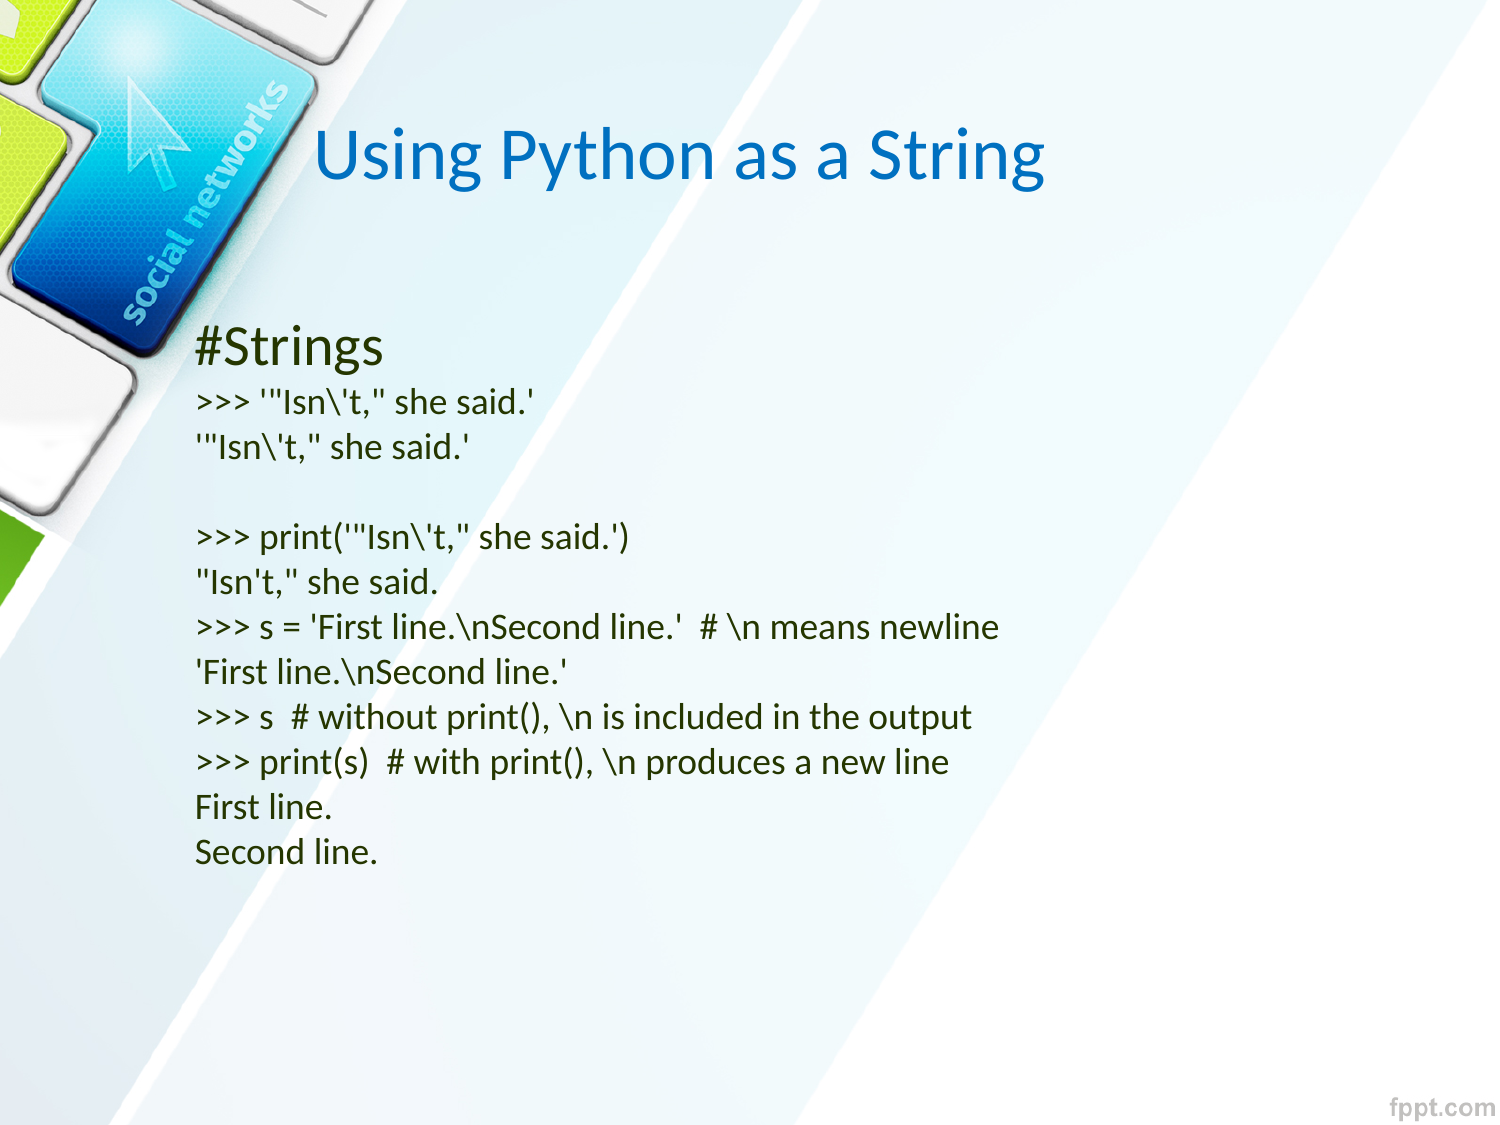

Using Python as a String
#Strings
>>> '"Isn\'t," she said.'
'"Isn\'t," she said.'

>>> print('"Isn\'t," she said.')
"Isn't," she said.
>>> s = 'First line.\nSecond line.'  # \n means newline
'First line.\nSecond line.'
>>> s  # without print(), \n is included in the output
>>> print(s)  # with print(), \n produces a new line
First line.
Second line.